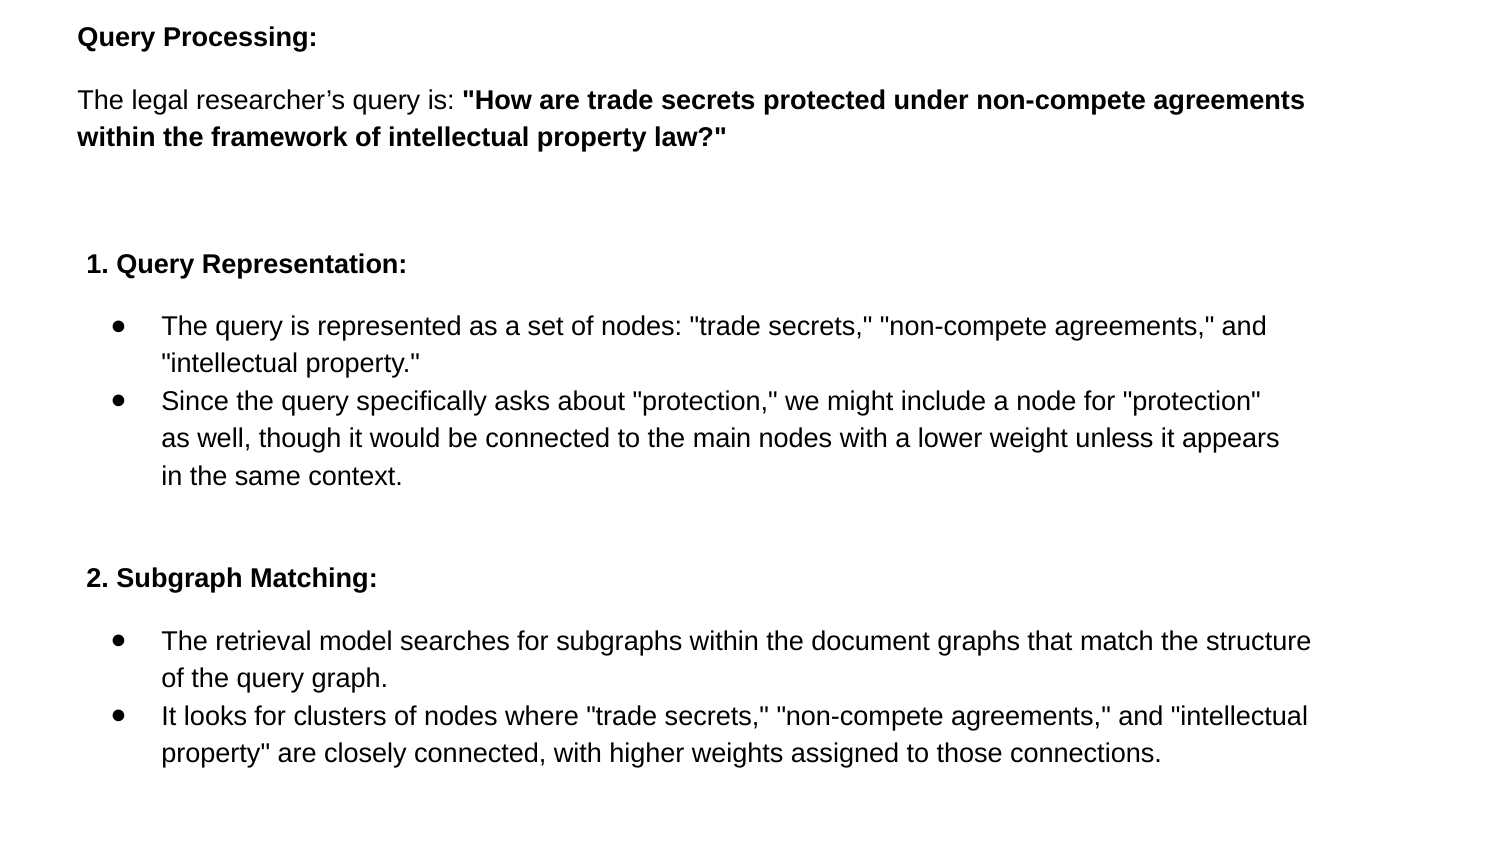

Query Processing:
The legal researcher’s query is: "How are trade secrets protected under non-compete agreements within the framework of intellectual property law?"
1. Query Representation:
The query is represented as a set of nodes: "trade secrets," "non-compete agreements," and "intellectual property."
Since the query specifically asks about "protection," we might include a node for "protection" as well, though it would be connected to the main nodes with a lower weight unless it appears in the same context.
2. Subgraph Matching:
The retrieval model searches for subgraphs within the document graphs that match the structure of the query graph.
It looks for clusters of nodes where "trade secrets," "non-compete agreements," and "intellectual property" are closely connected, with higher weights assigned to those connections.